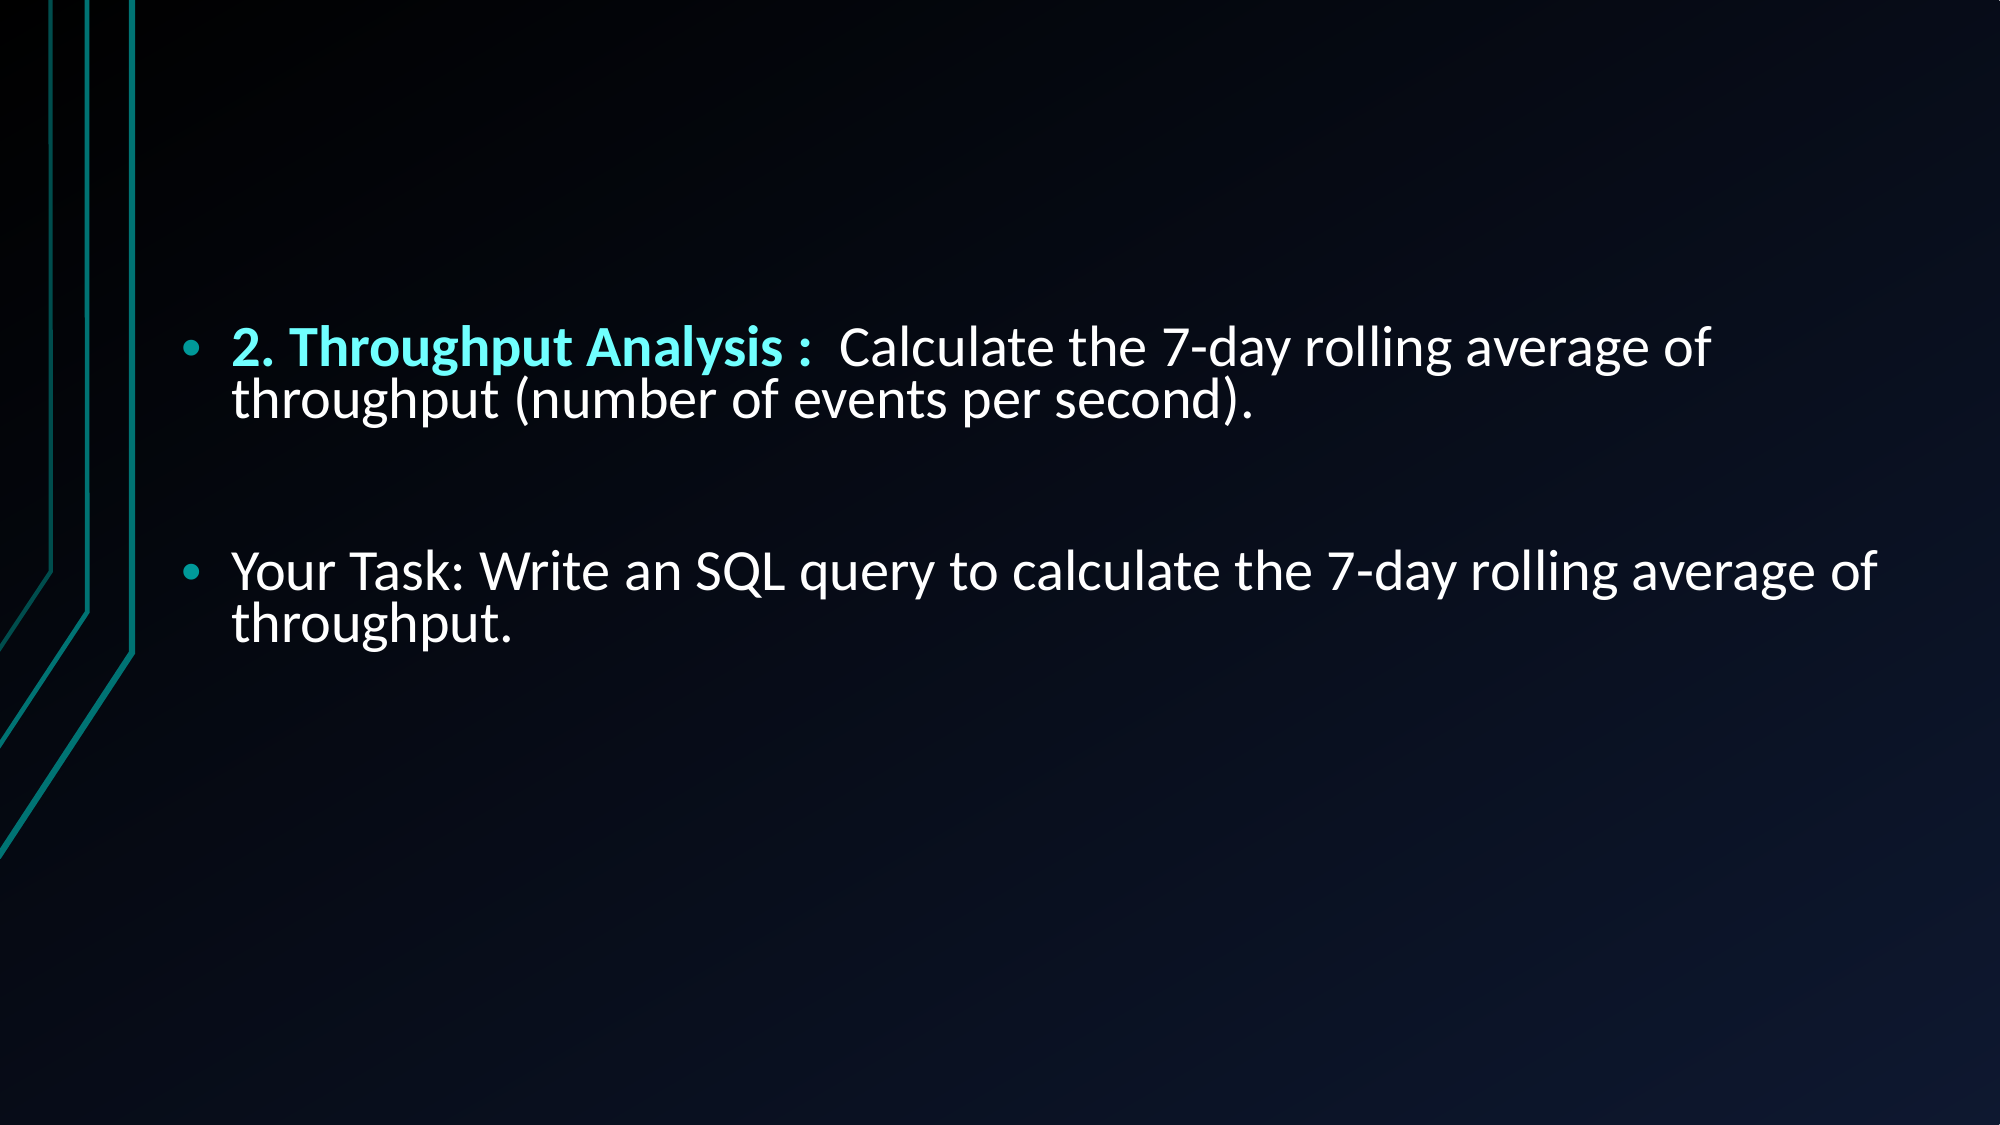

2. Throughput Analysis :  Calculate the 7-day rolling average of throughput (number of events per second).

Your Task: Write an SQL query to calculate the 7-day rolling average of throughput.